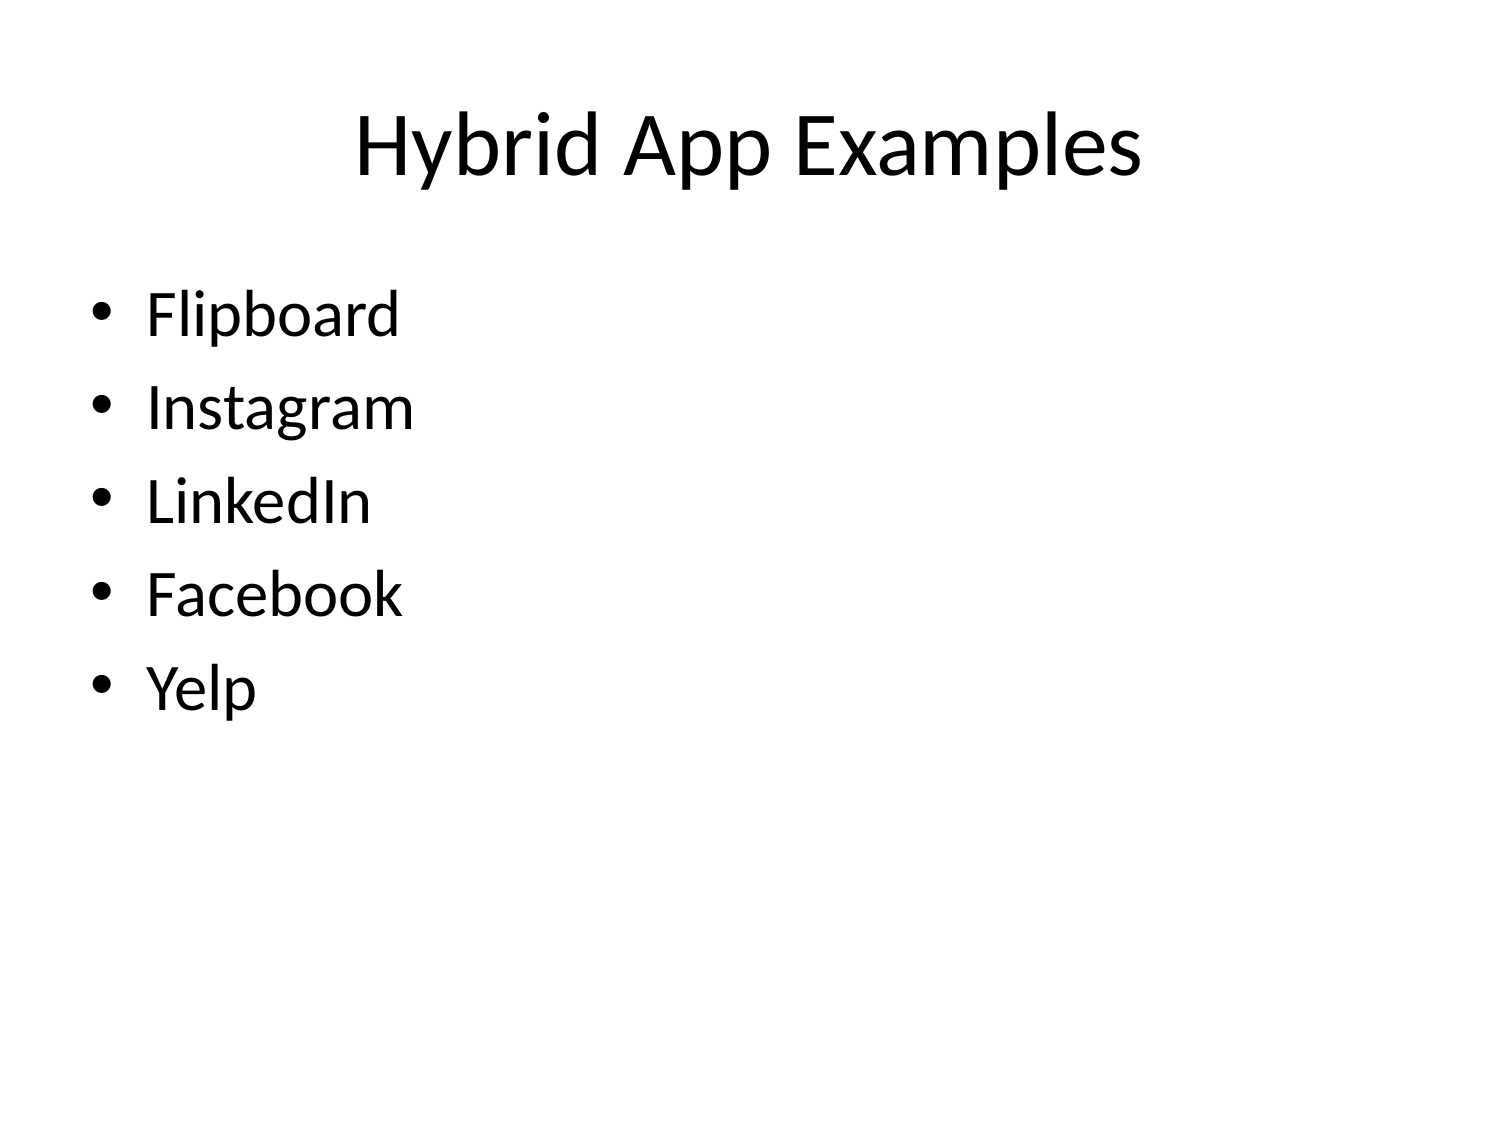

# Hybrid App Examples
Flipboard
Instagram
LinkedIn
Facebook
Yelp